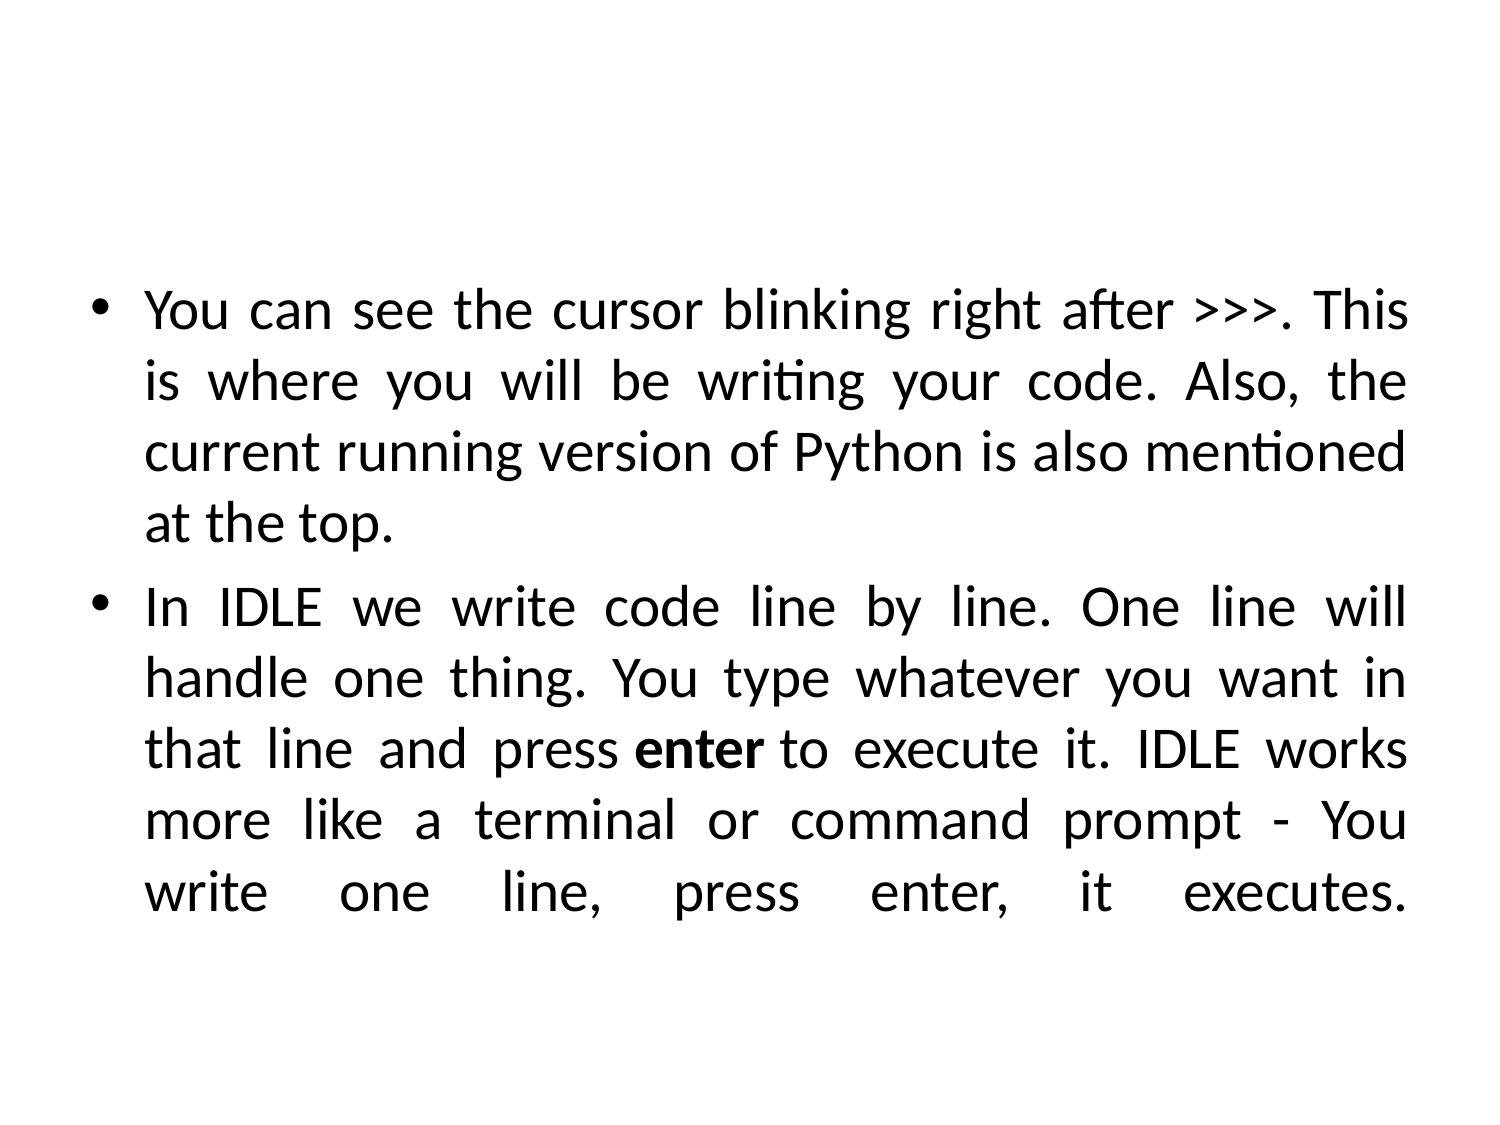

#
You can see the cursor blinking right after >>>. This is where you will be writing your code. Also, the current running version of Python is also mentioned at the top.
In IDLE we write code line by line. One line will handle one thing. You type whatever you want in that line and press enter to execute it. IDLE works more like a terminal or command prompt - You write one line, press enter, it executes.